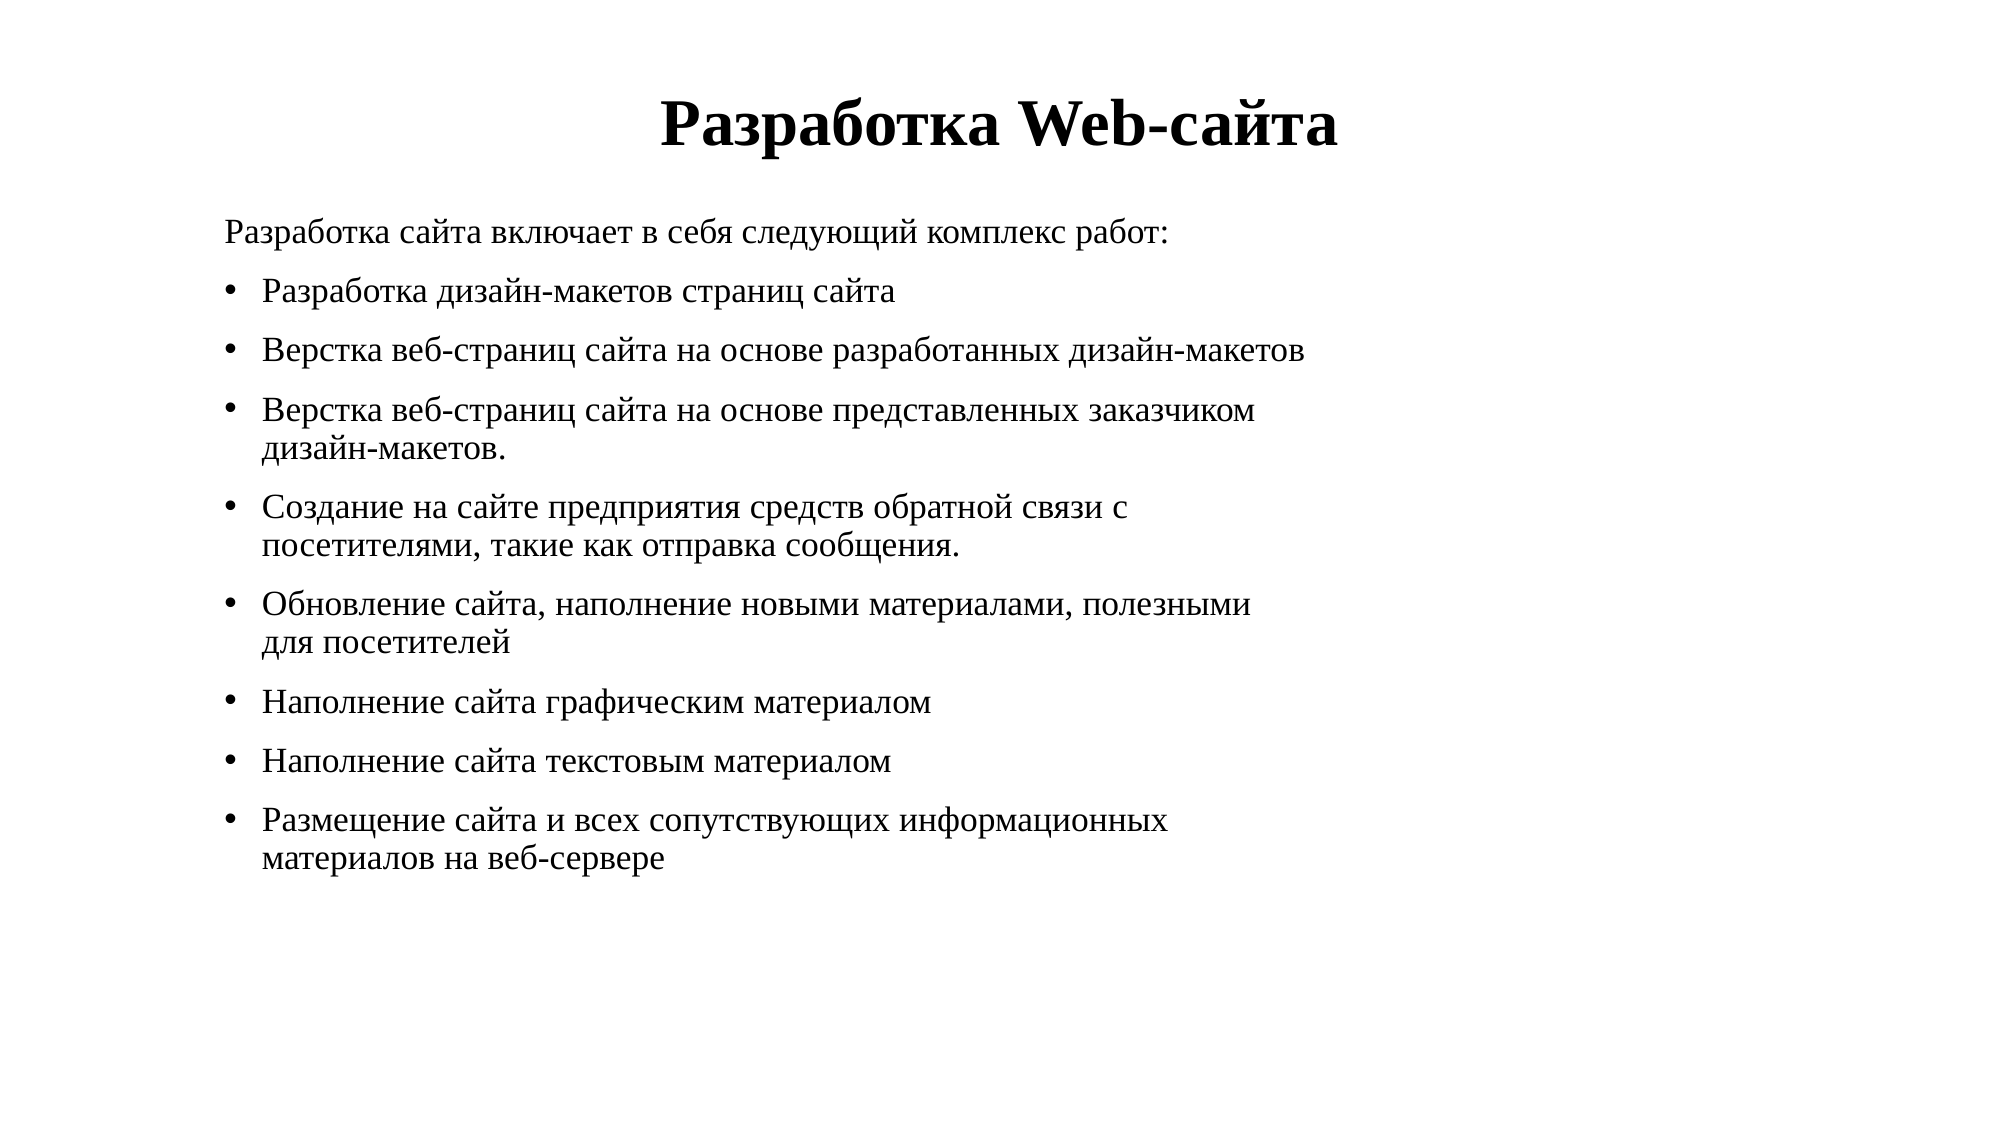

# Разработка Web-сайта
Разработка сайта включает в себя следующий комплекс работ:
Разработка дизайн-макетов страниц сайта
Верстка веб-страниц сайта на основе разработанных дизайн-макетов
Верстка веб-страниц сайта на основе представленных заказчиком дизайн-макетов.
Создание на сайте предприятия средств обратной связи с посетителями, такие как отправка сообщения.
Обновление сайта, наполнение новыми материалами, полезными для посетителей
Наполнение сайта графическим материалом
Наполнение сайта текстовым материалом
Размещение сайта и всех сопутствующих информационных материалов на веб-сервере